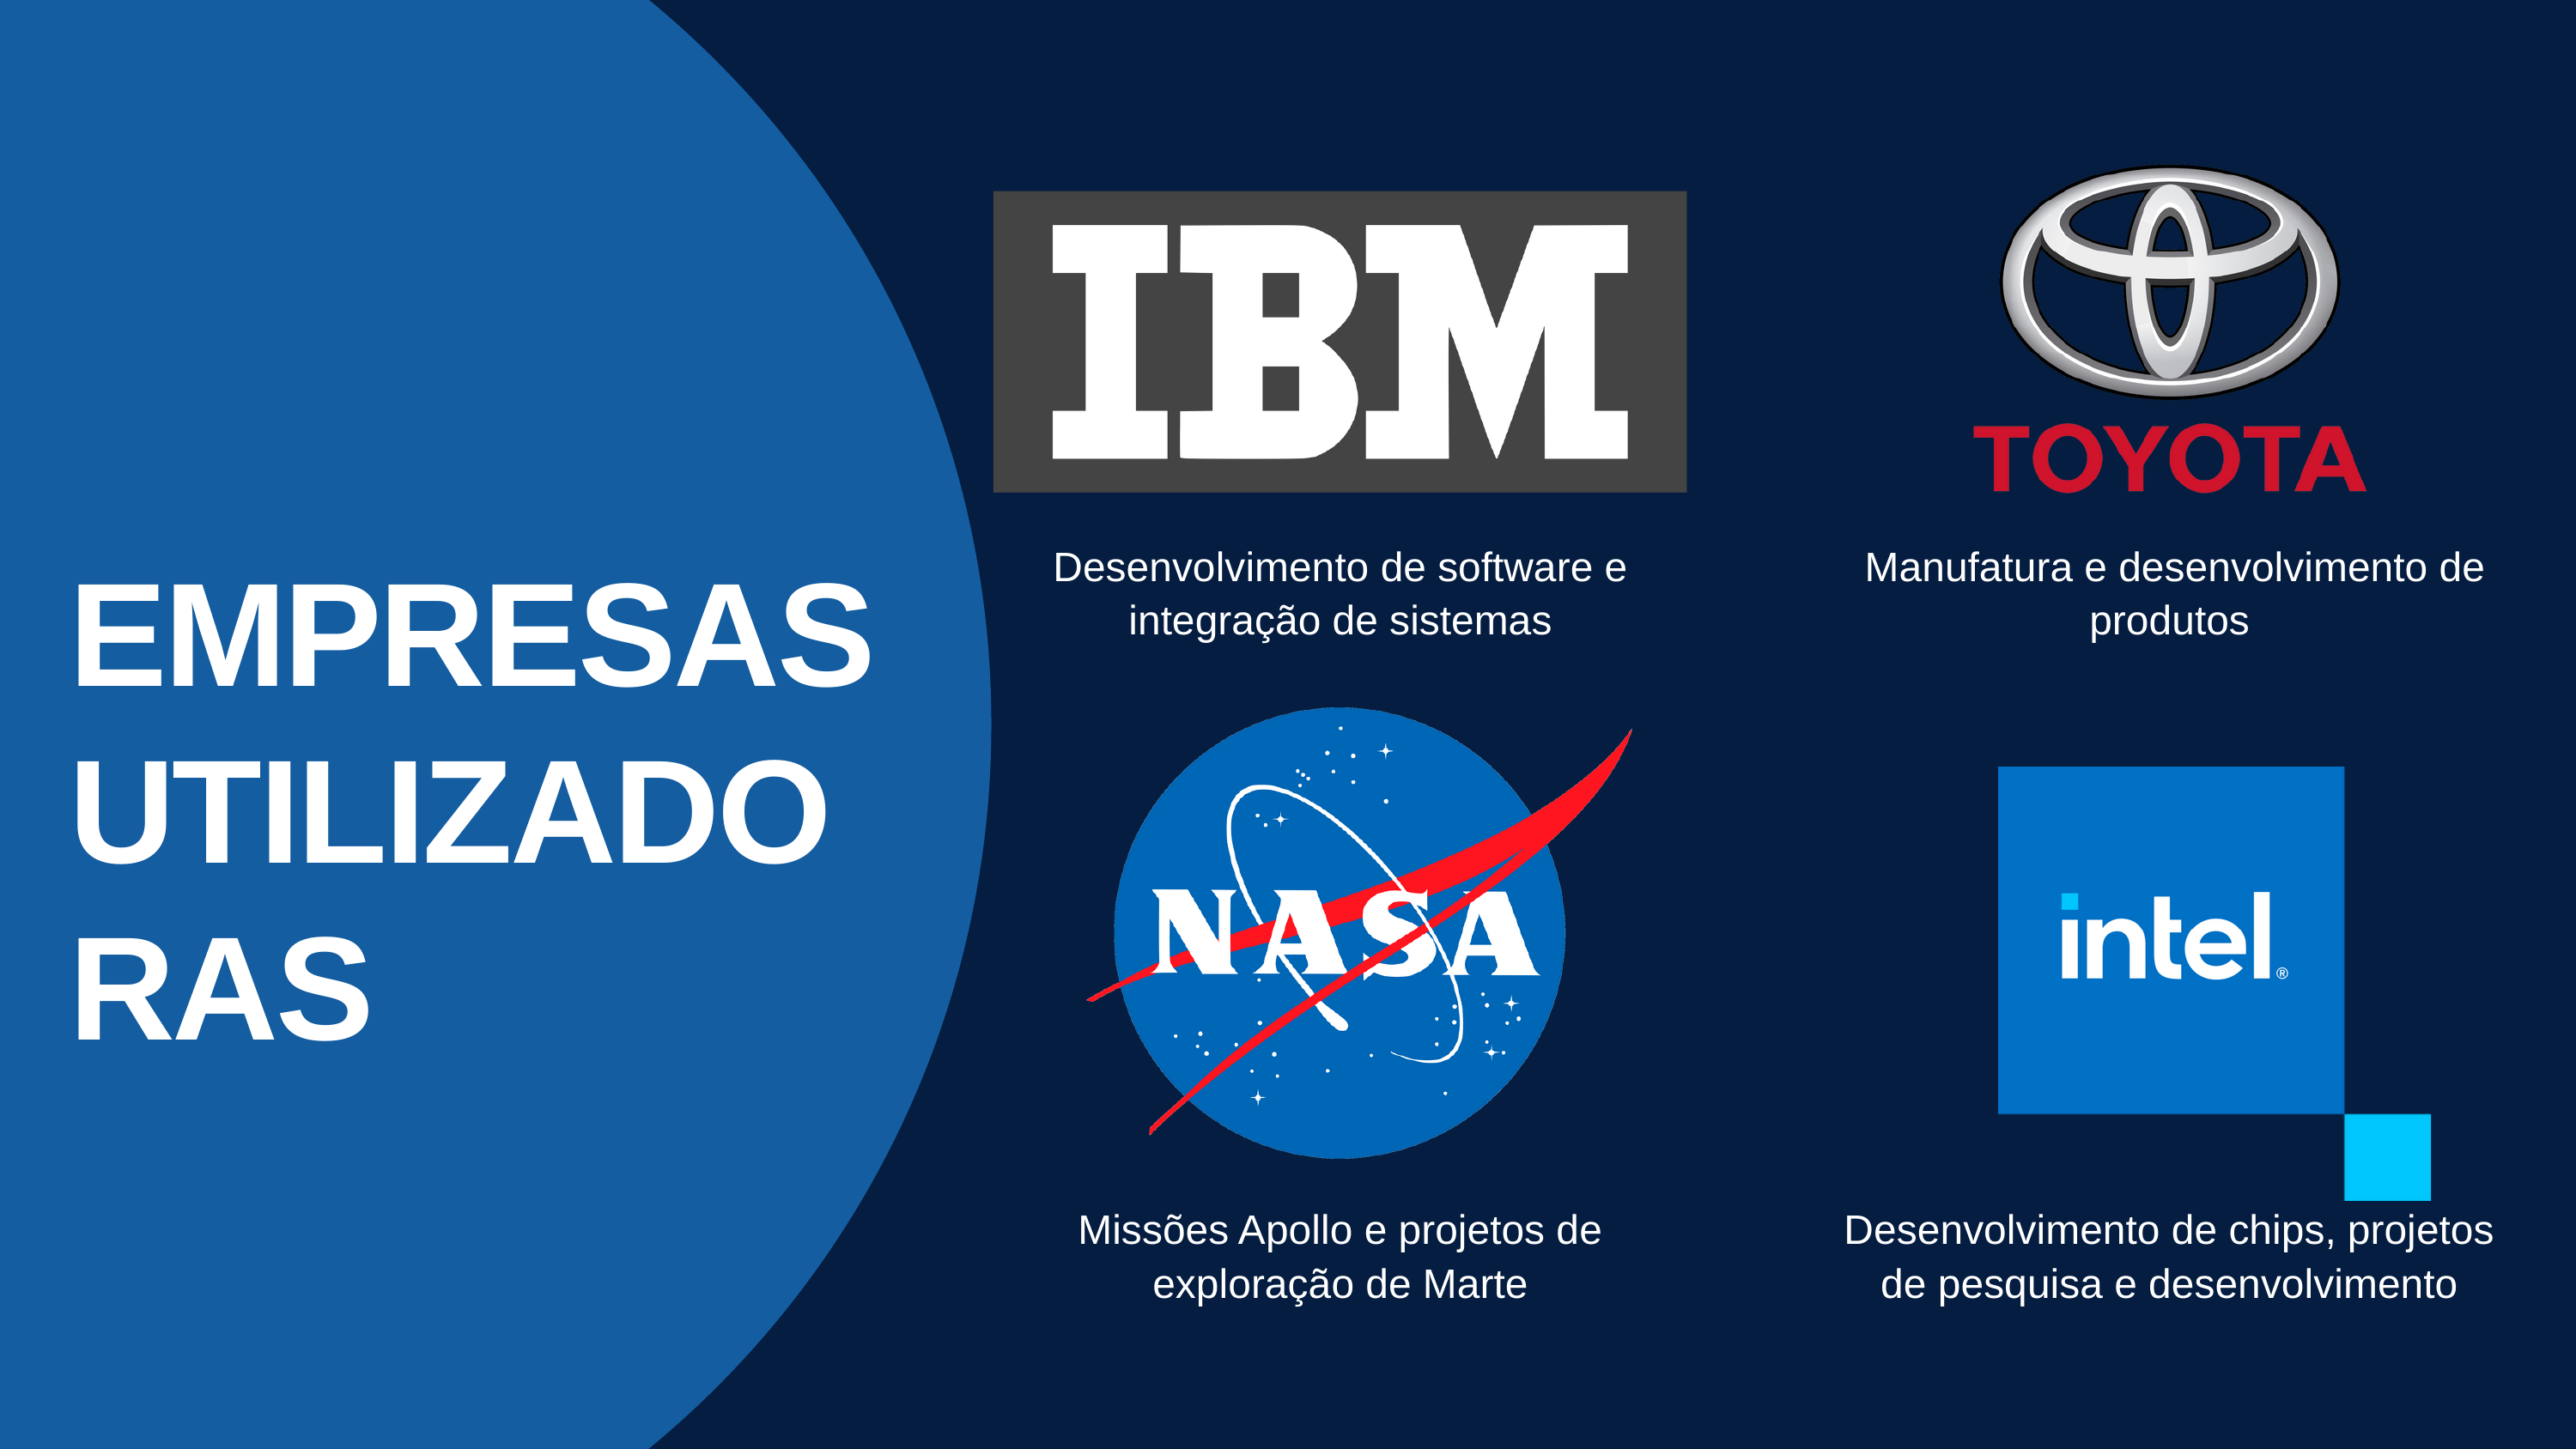

Desenvolvimento de software e integração de sistemas
 Manufatura e desenvolvimento de produtos
EMPRESAS
UTILIZADORAS

Missões Apollo e projetos de exploração de Marte

Desenvolvimento de chips, projetos de pesquisa e desenvolvimento